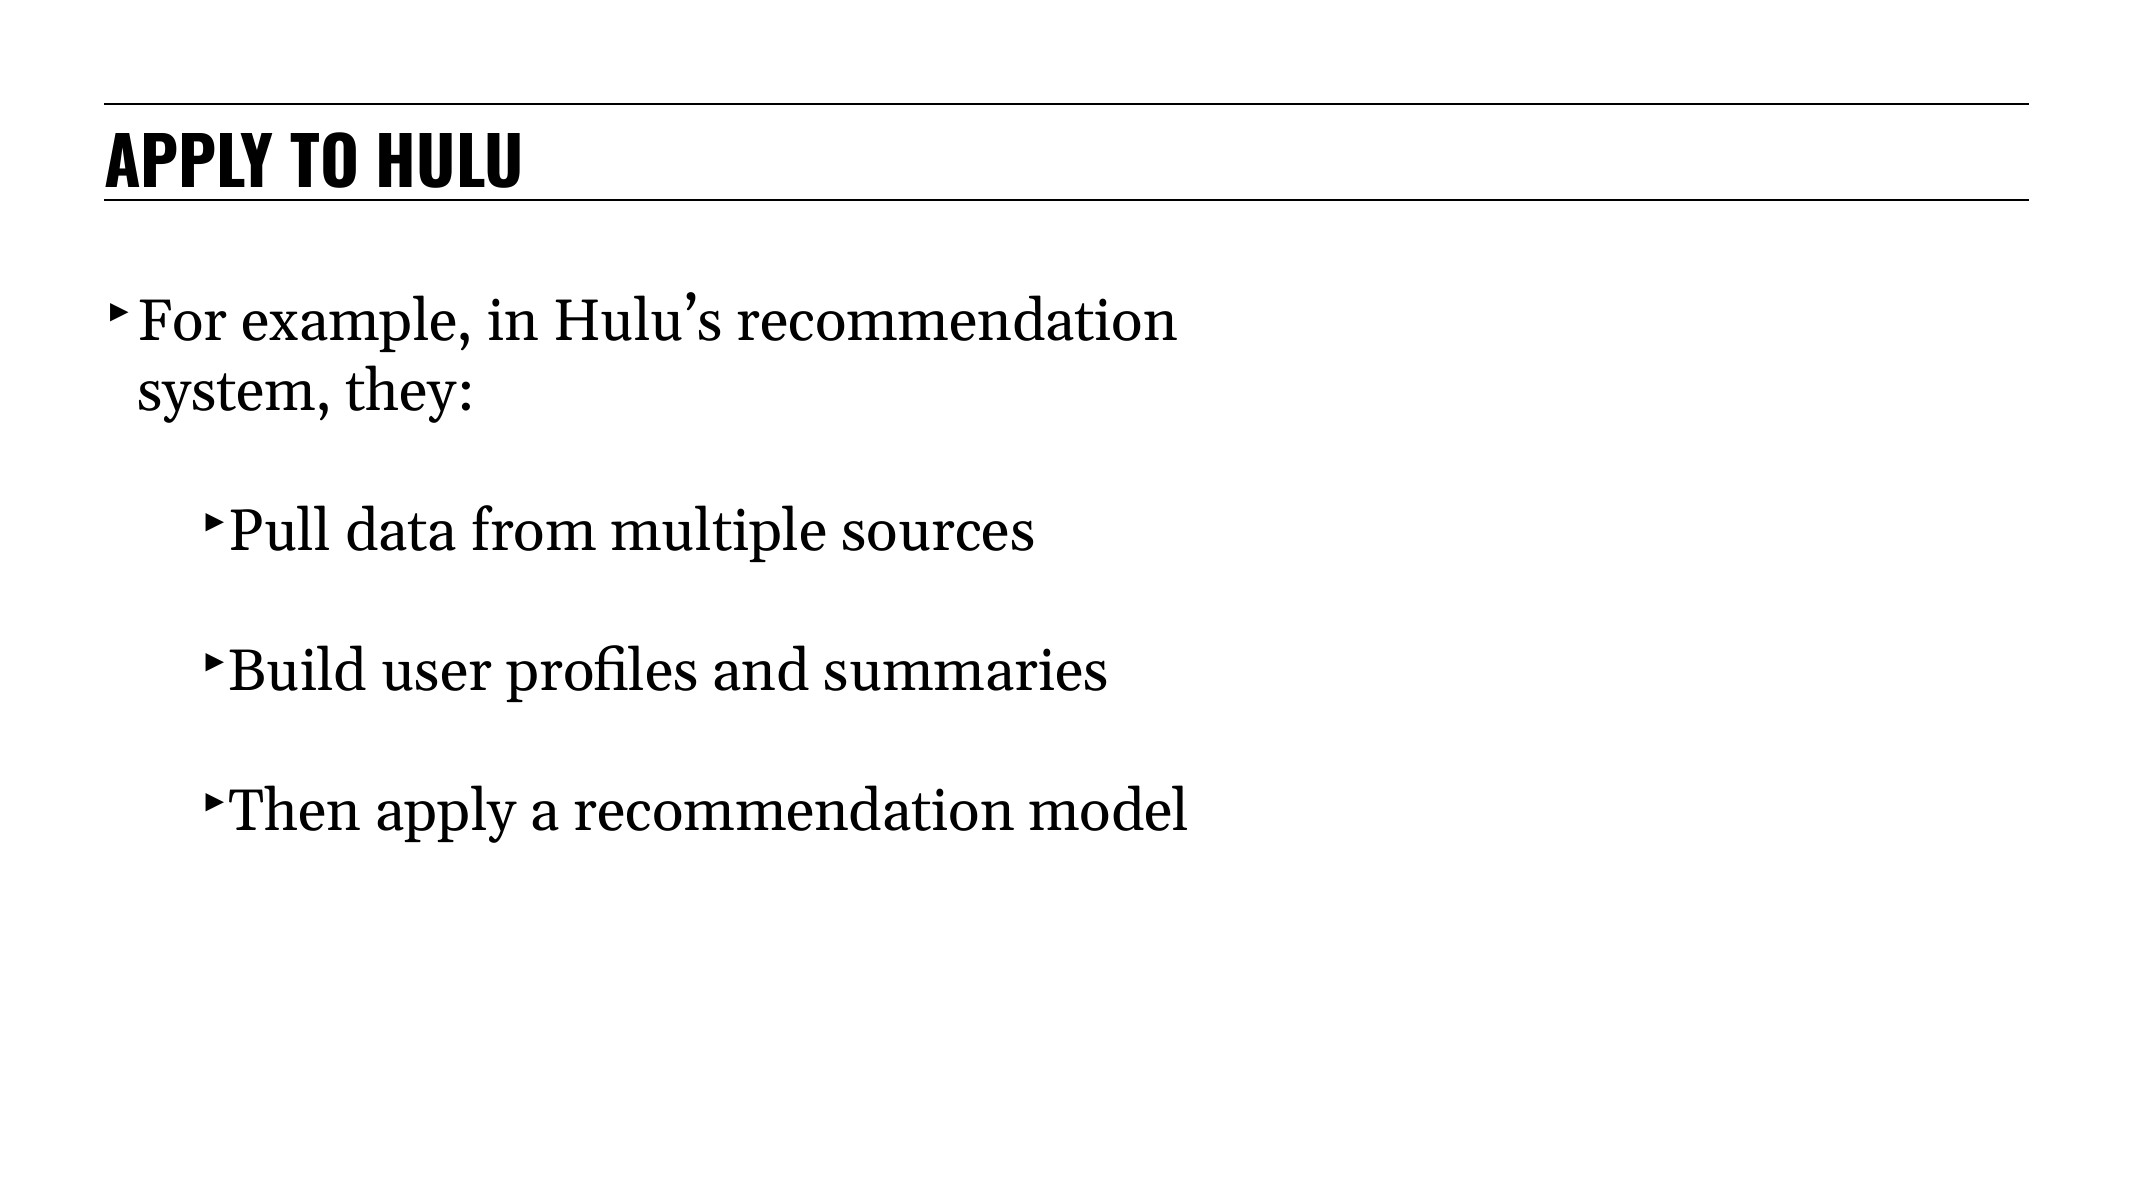

APPLY TO HULU

For example, in Hulu’s recommendation                                                system, they:

Pull data from multiple sources

Build user profiles and summaries

Then apply a recommendation model